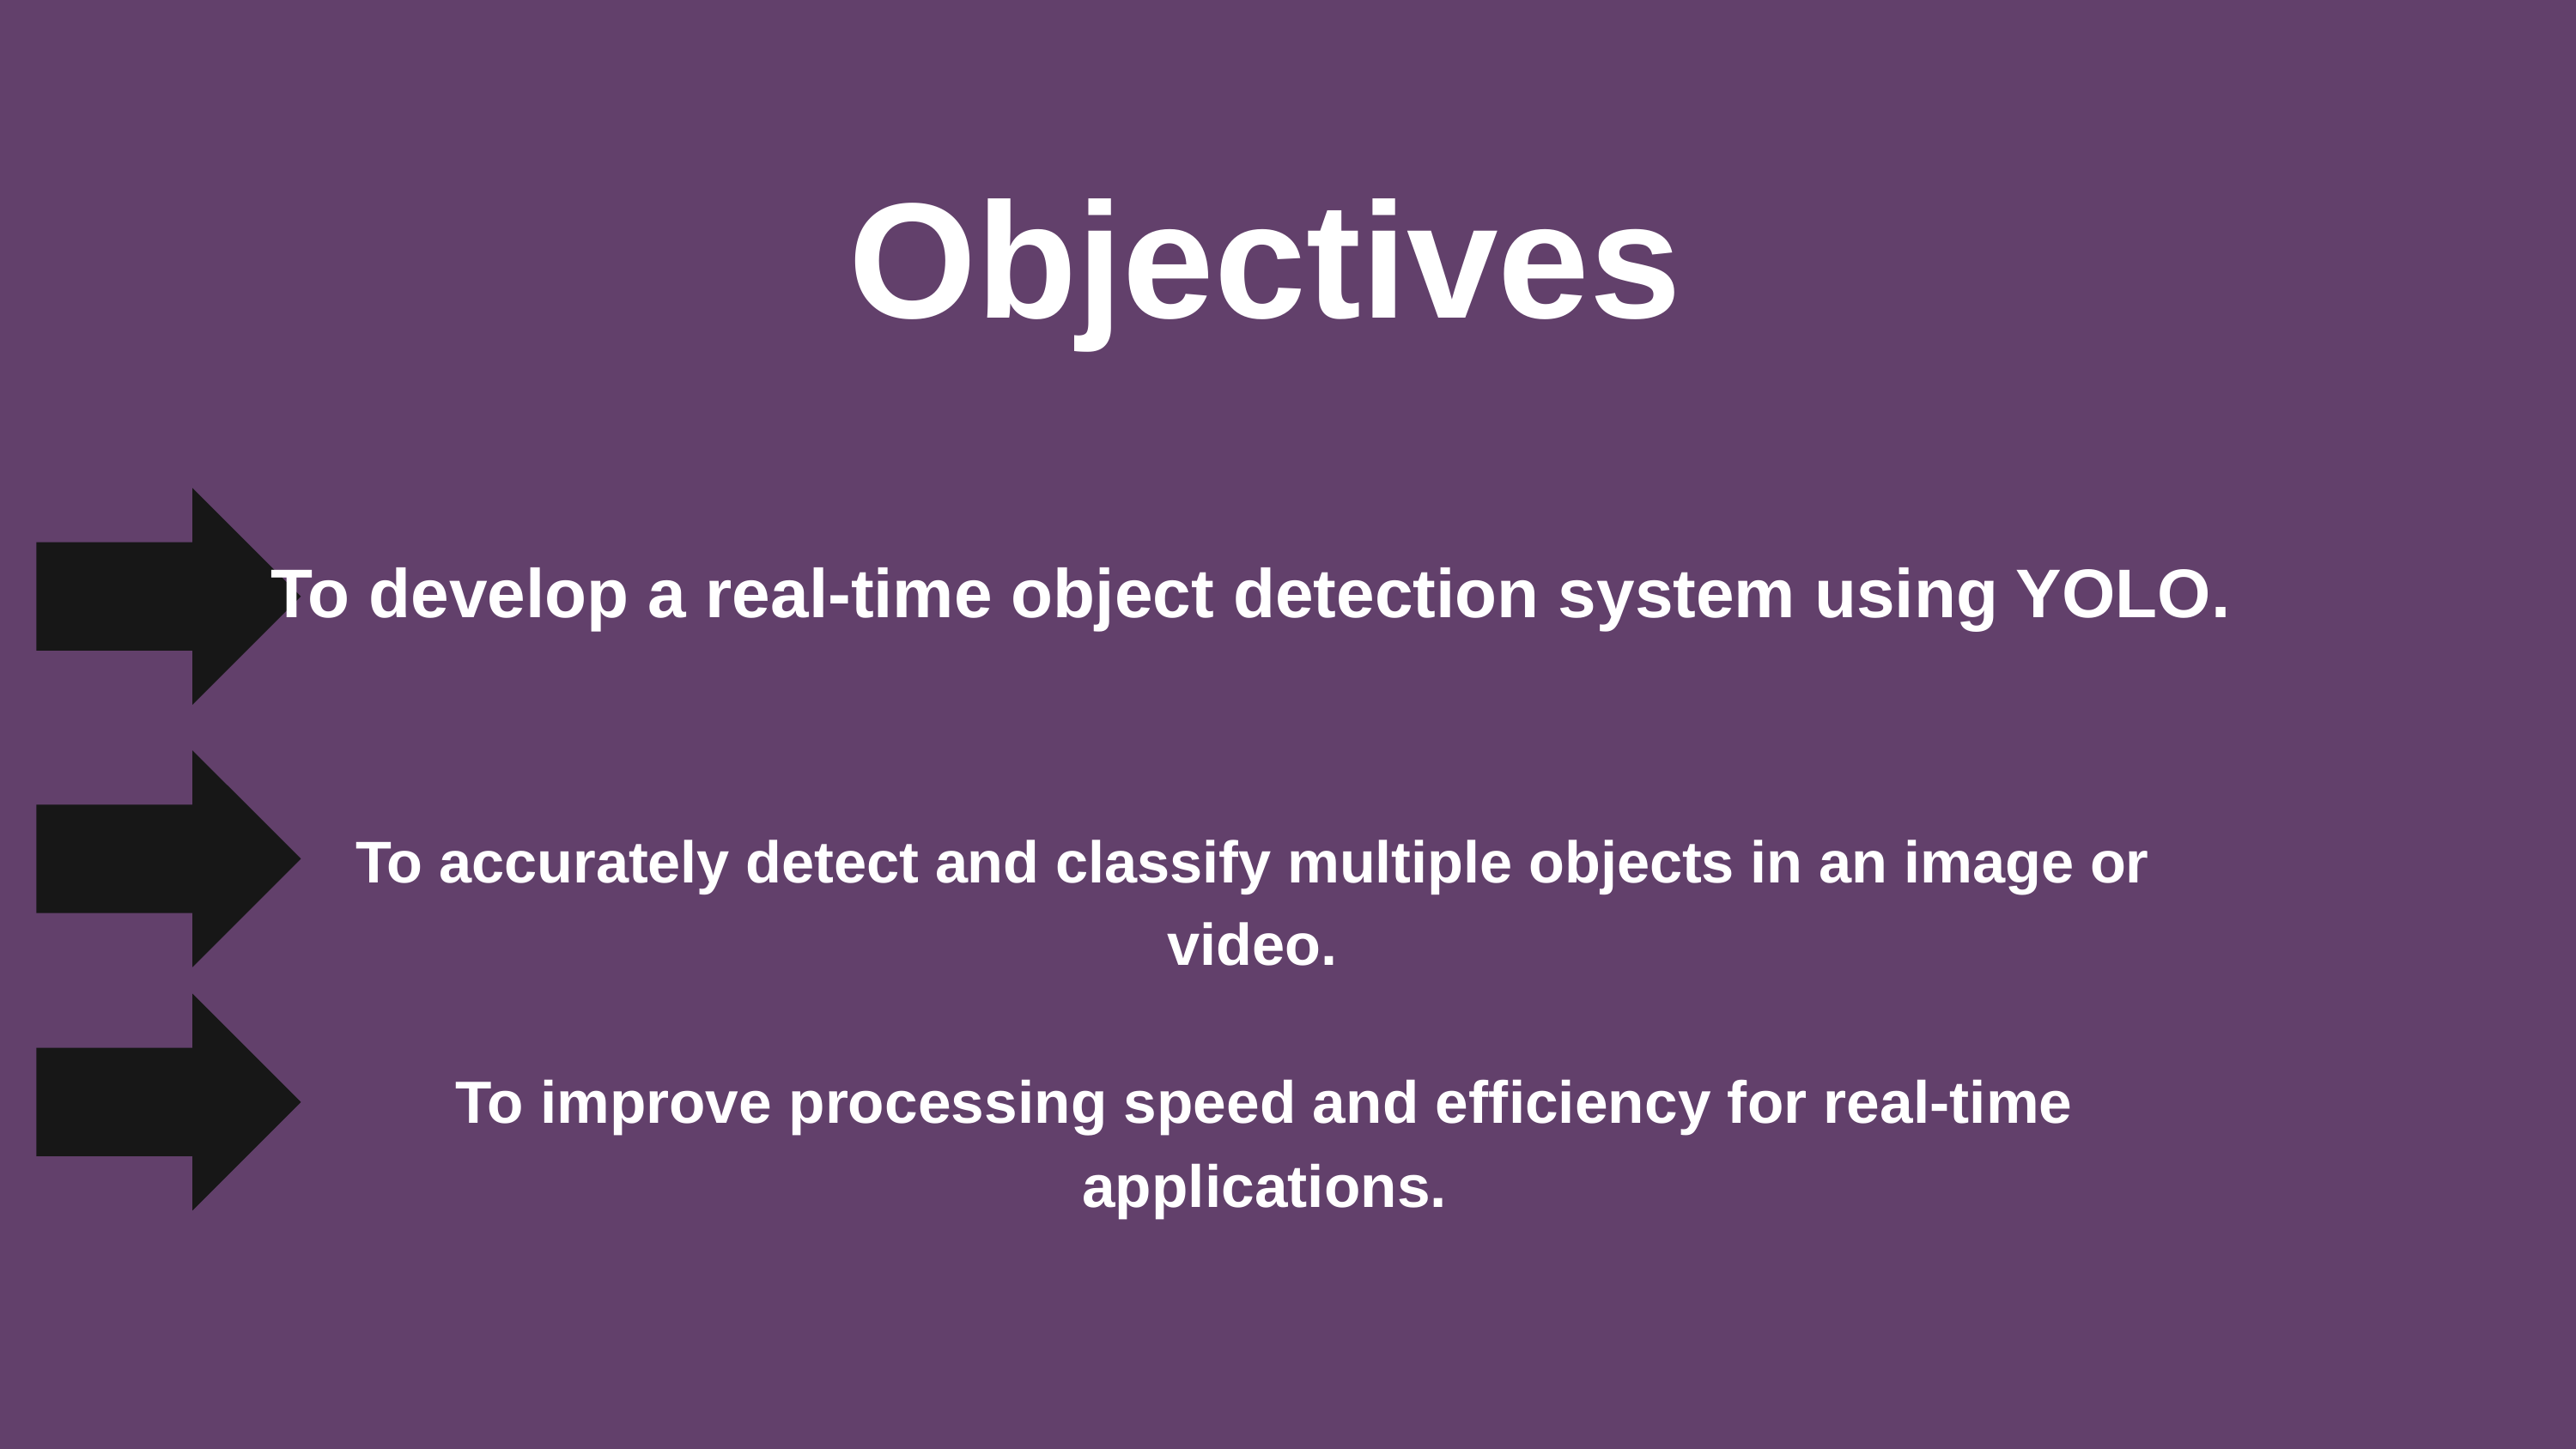

Objectives

To develop a real-time object detection system using YOLO.

To accurately detect and classify multiple objects in an image or video.

To improve processing speed and efficiency for real-time applications.